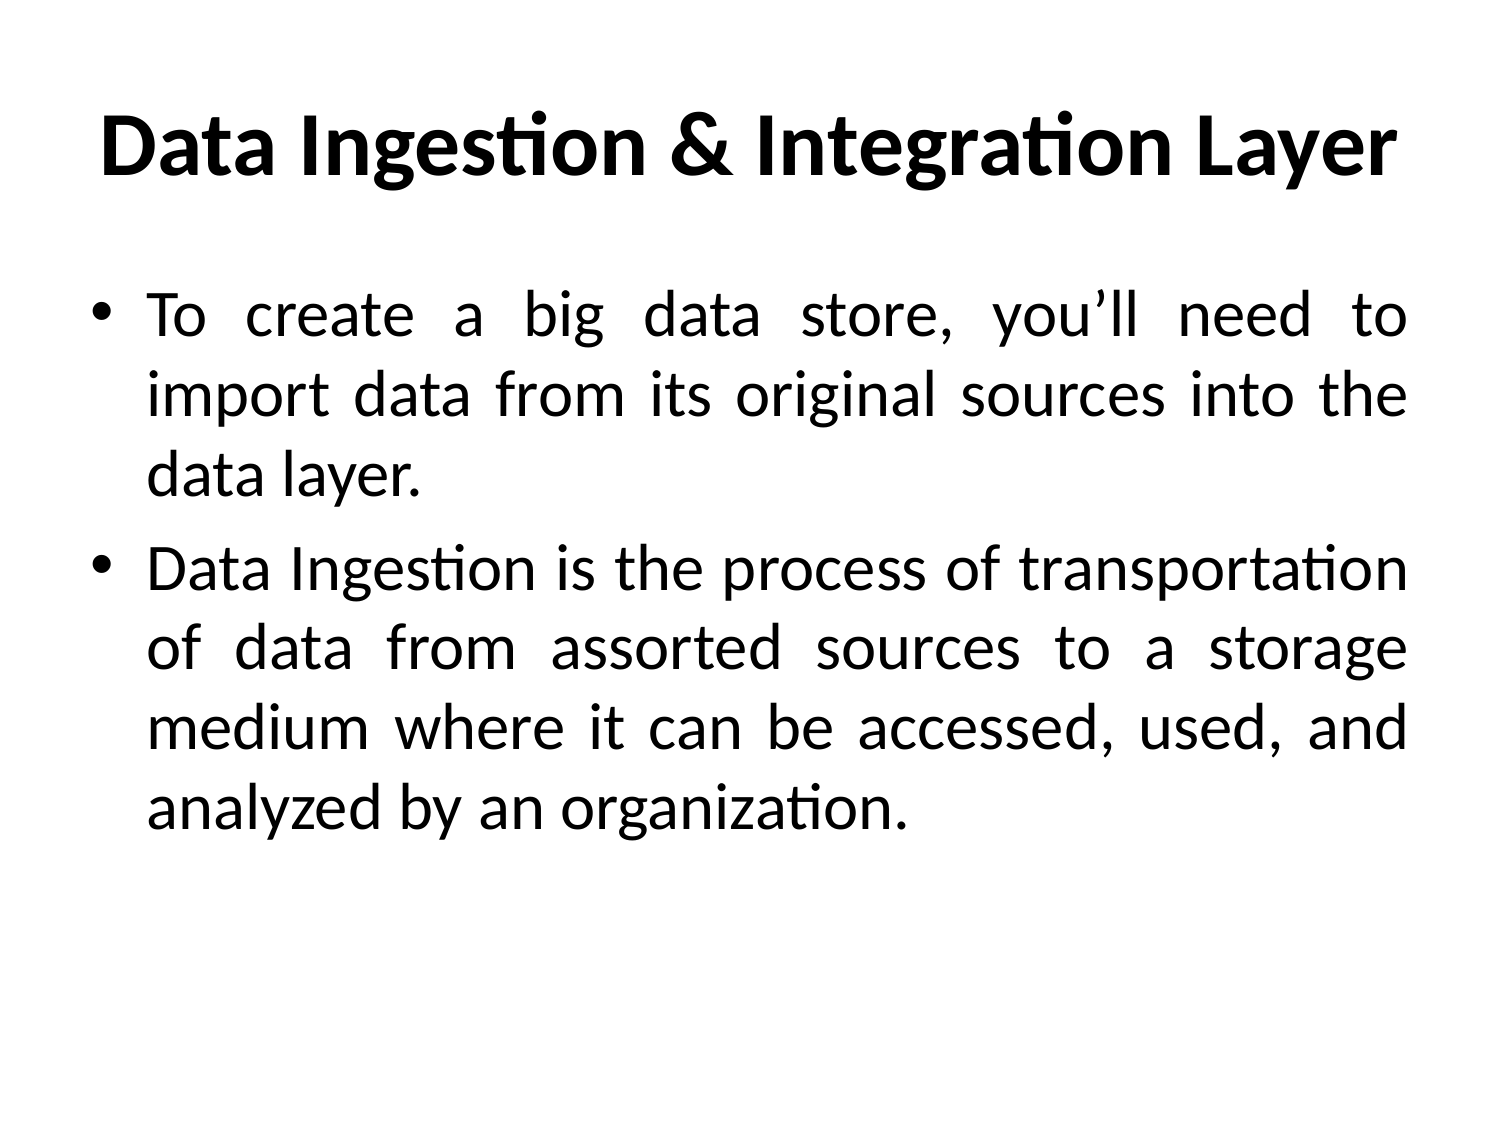

# Data Ingestion & Integration Layer
To create a big data store, you’ll need to import data from its original sources into the data layer.
Data Ingestion is the process of transportation of data from assorted sources to a storage medium where it can be accessed, used, and analyzed by an organization.